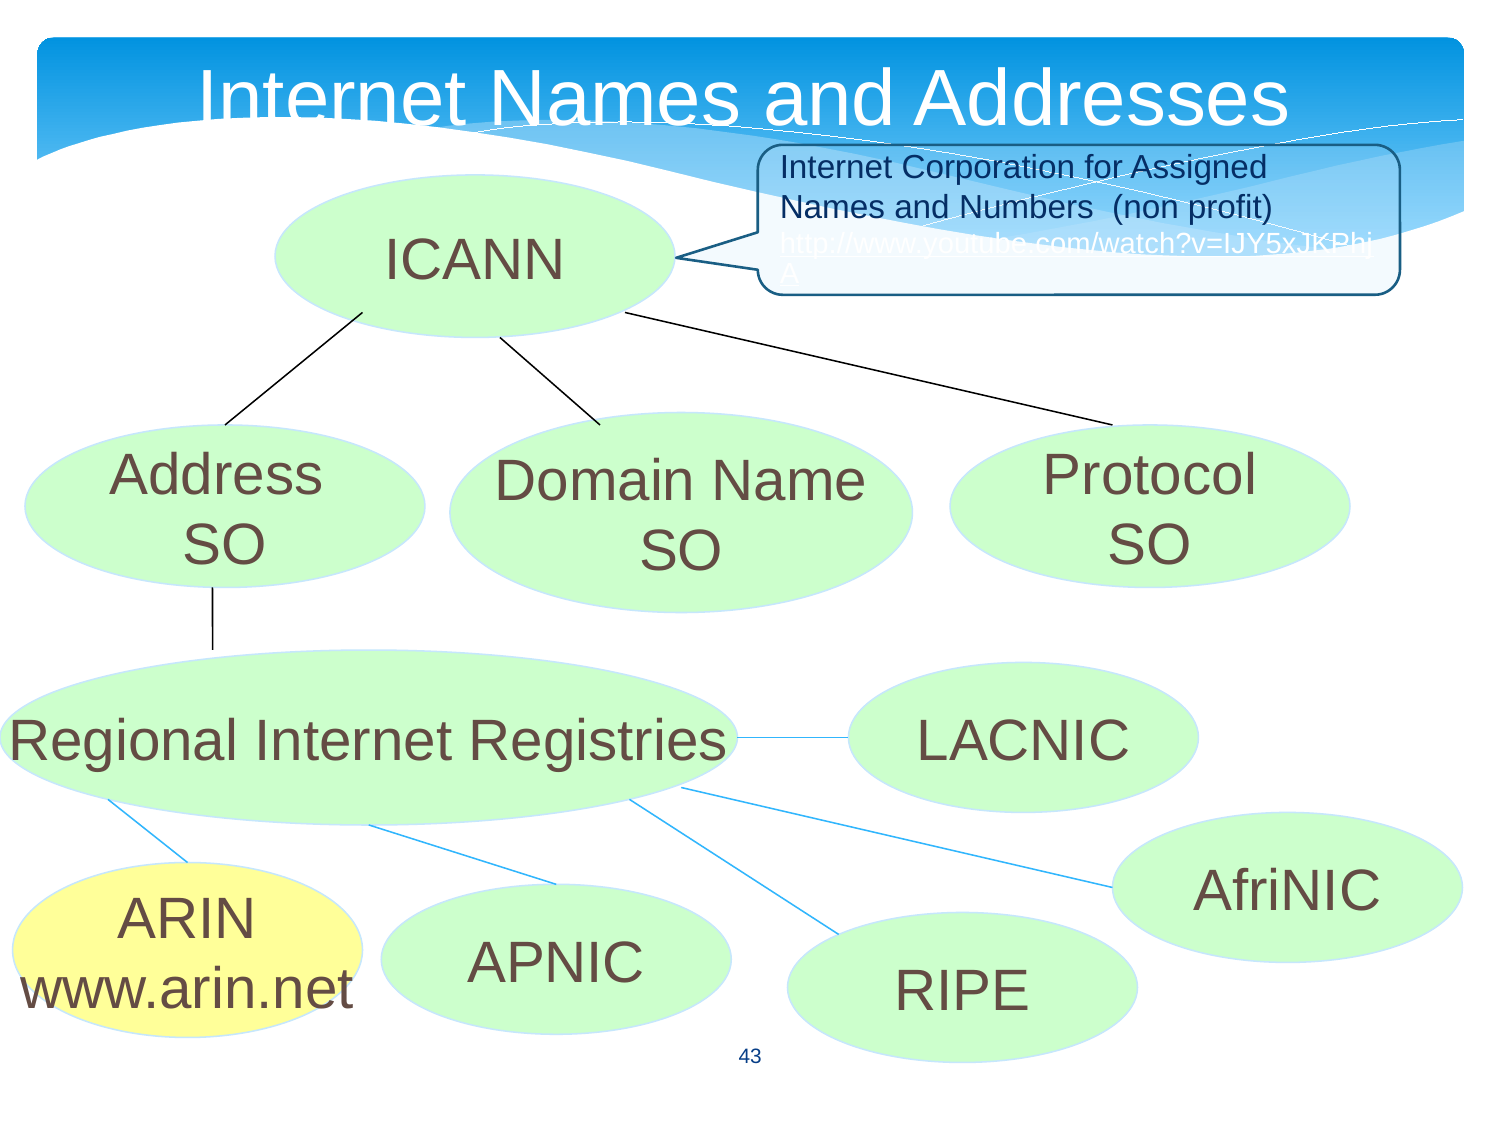

Internet Names and Addresses
Internet Corporation for Assigned
Names and Numbers  (non profit)
http://www.youtube.com/watch?v=IJY5xJKPhjA
ICANN

Domain Name
SO
Address
SO
Protocol
SO

Regional Internet Registries
LACNIC
AfriNIC
ARIN
www.arin.net
APNIC
RIPE
43